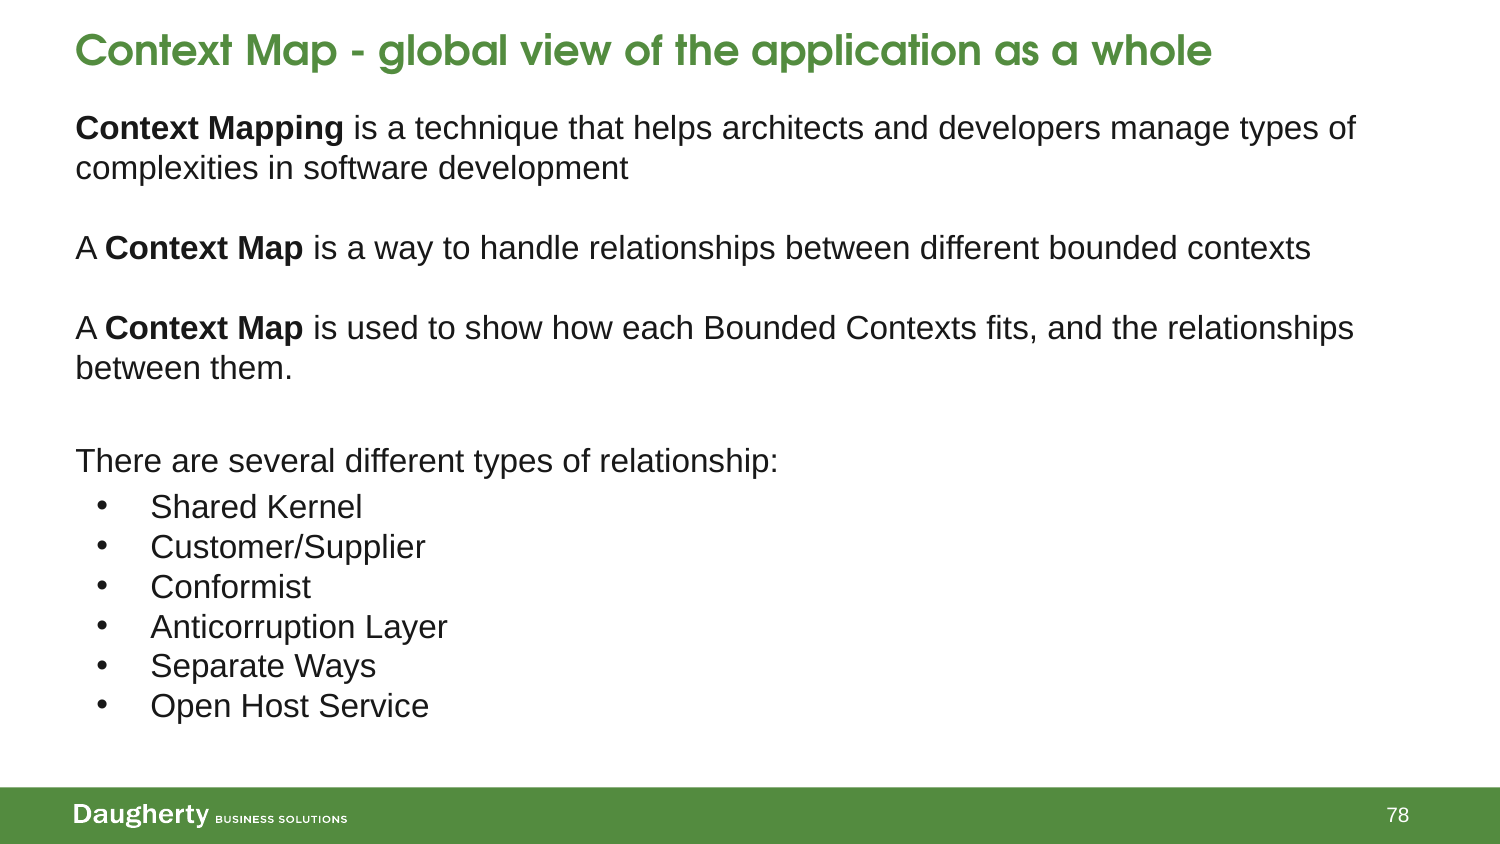

# Context Map - global view of the application as a whole
Context Mapping is a technique that helps architects and developers manage types of complexities in software development

A Context Map is a way to handle relationships between different bounded contexts

A Context Map is used to show how each Bounded Contexts fits, and the relationships between them.

There are several different types of relationship:
Shared Kernel
Customer/Supplier
Conformist
Anticorruption Layer
Separate Ways
Open Host Service
78